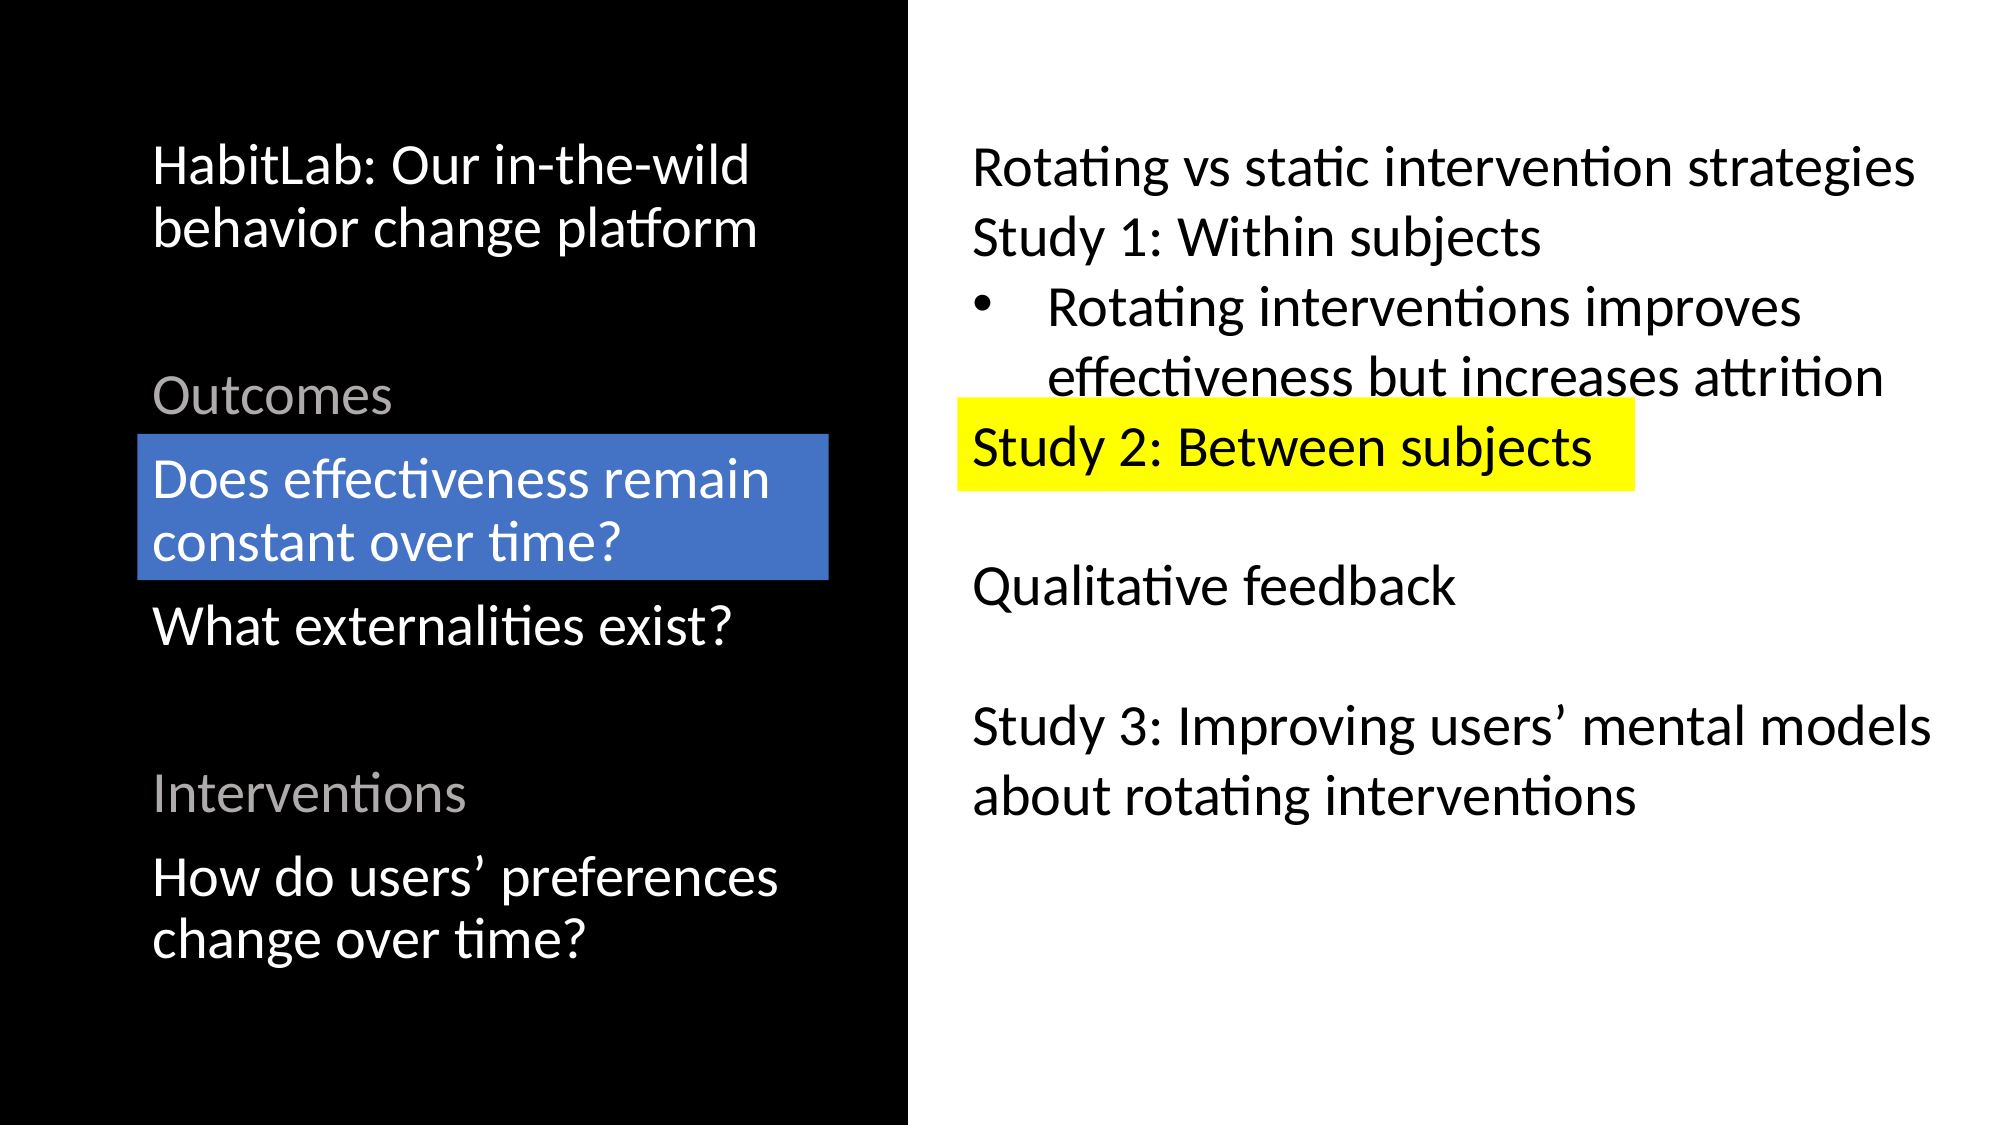

Rotating vs static intervention strategies
Study 1: Within subjects
Rotating interventions improves effectiveness but increases attrition
Study 2: Between subjects

Qualitative feedback
Study 3: Improving users’ mental models about rotating interventions

HabitLab: Our in-the-wild behavior change platform

Outcomes
Does effectiveness remain constant over time?
What externalities exist?

Interventions
How do users’ preferences change over time?